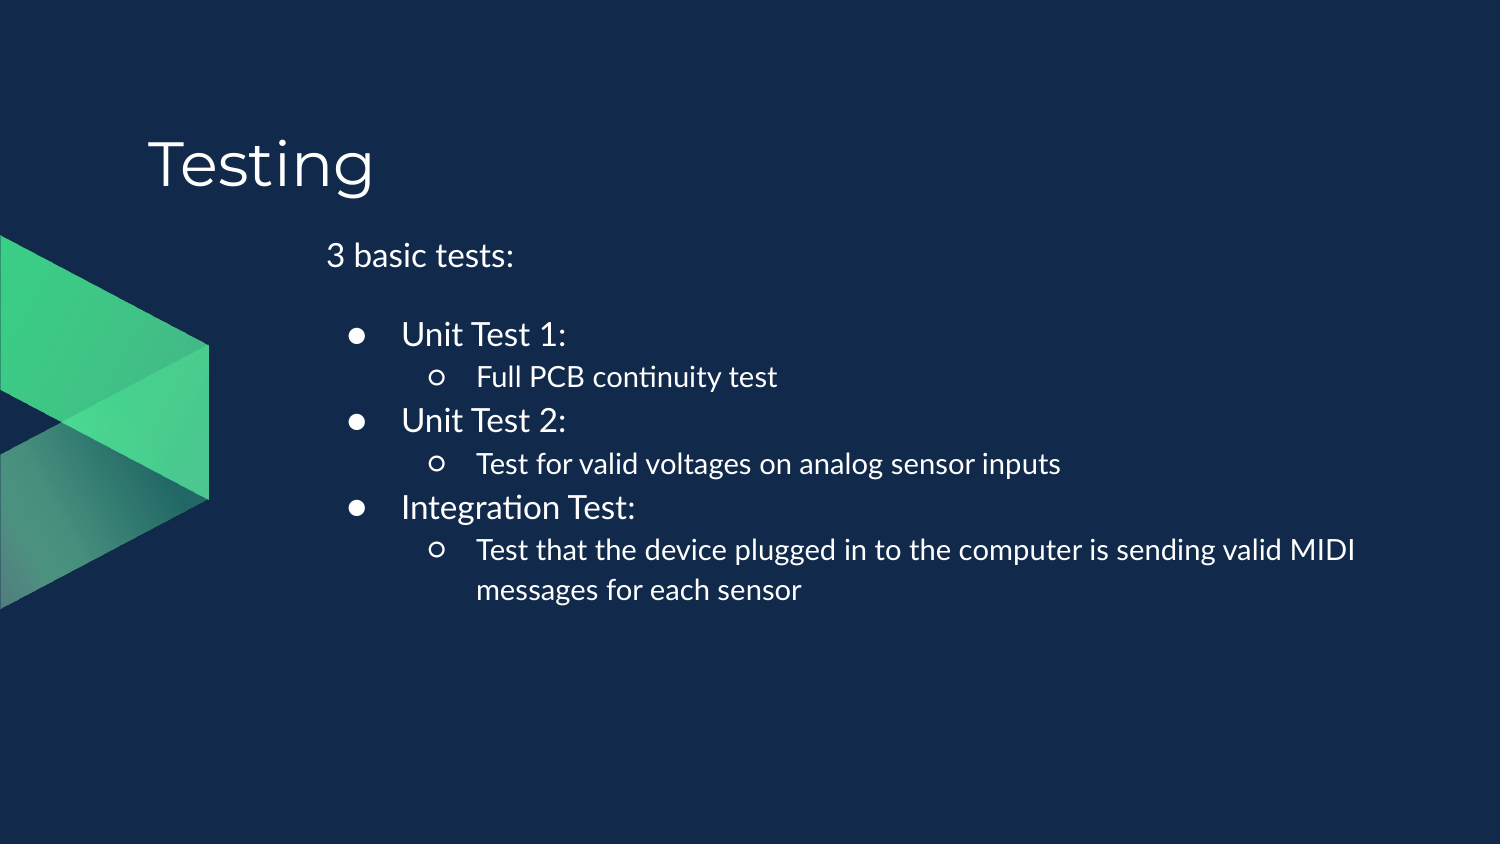

# Testing
3 basic tests:
Unit Test 1:
Full PCB continuity test
Unit Test 2:
Test for valid voltages on analog sensor inputs
Integration Test:
Test that the device plugged in to the computer is sending valid MIDI messages for each sensor